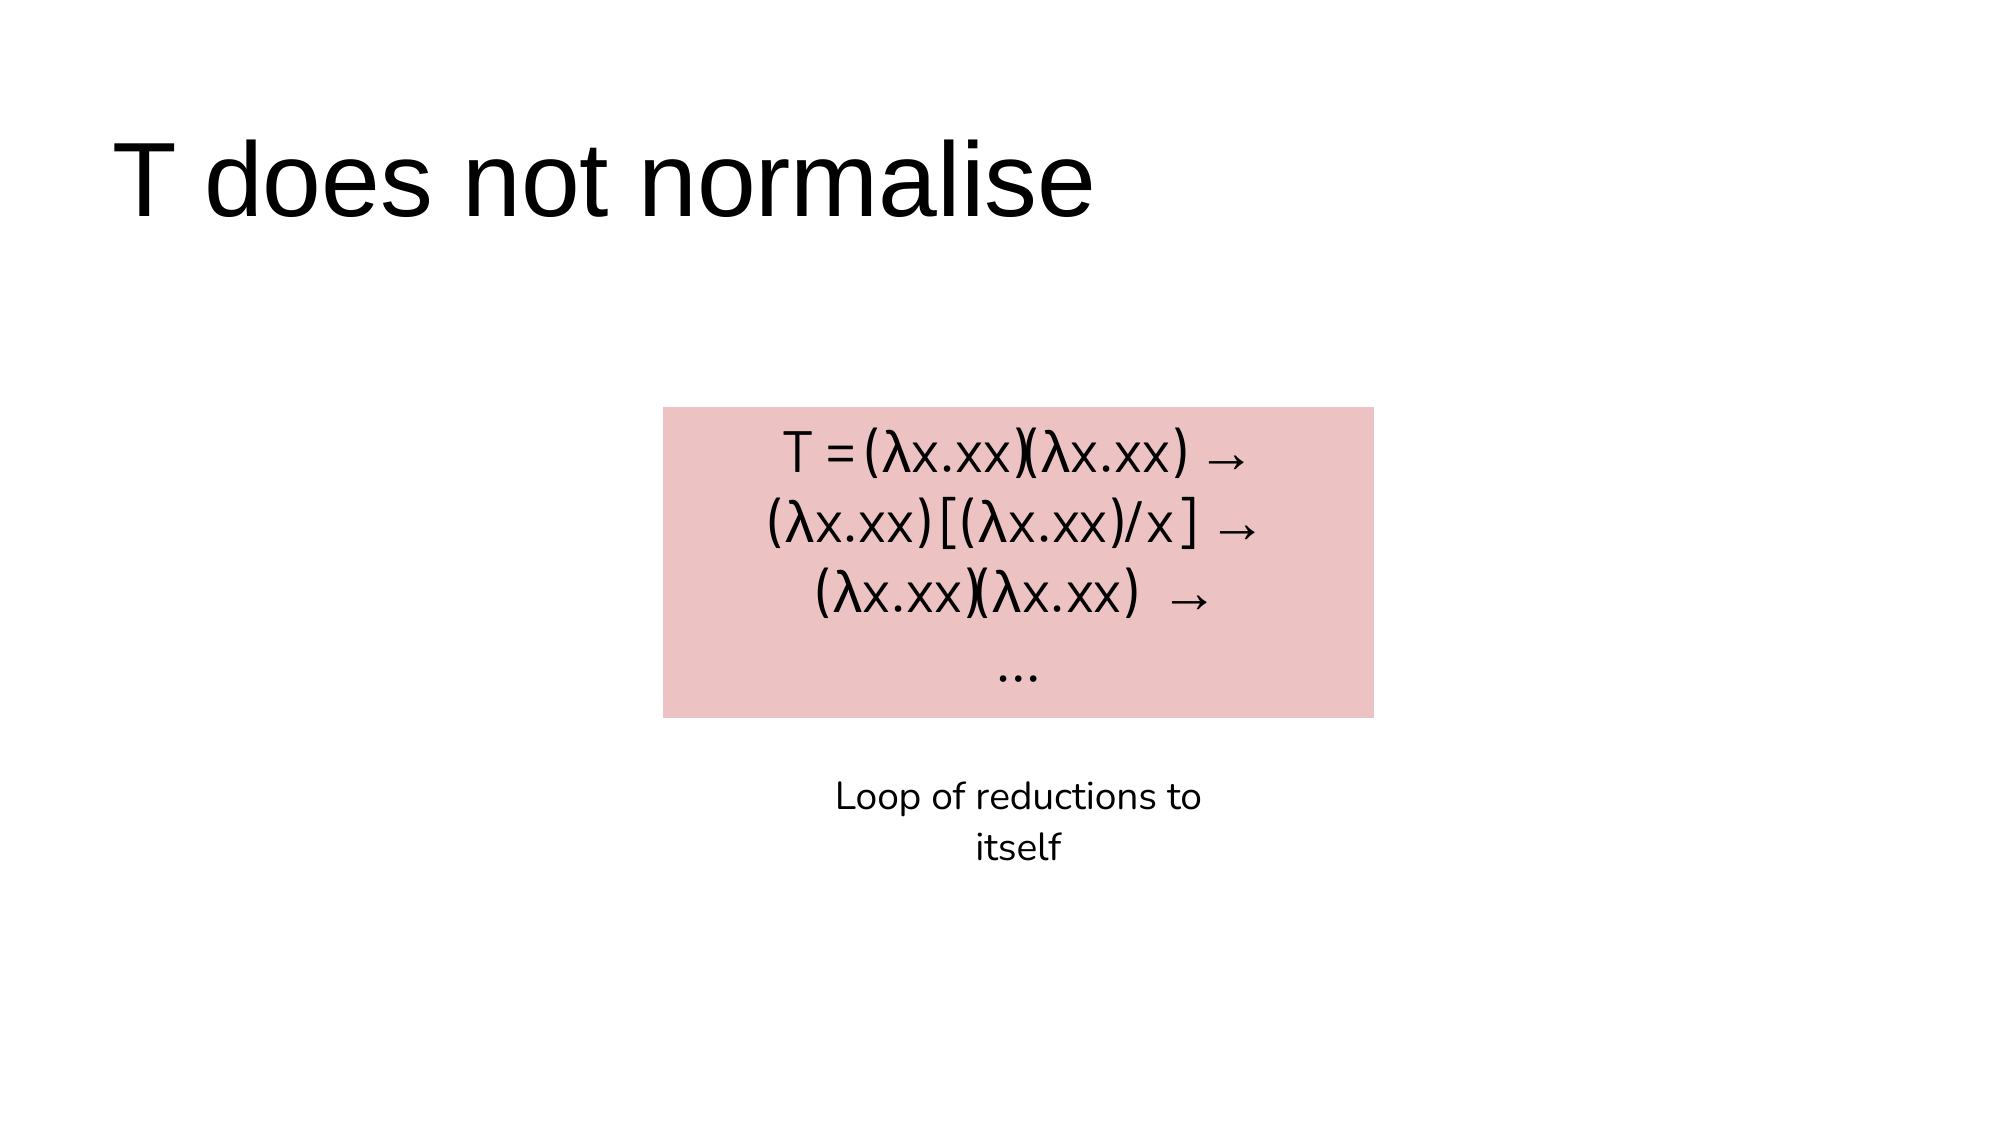

T does not normalise
T = (λx.xx)(λx.xx) →
(λx.xx) [(λx.xx)/x] →
(λx.xx)(λx.xx)  →
 …
Loop of reductions to itself